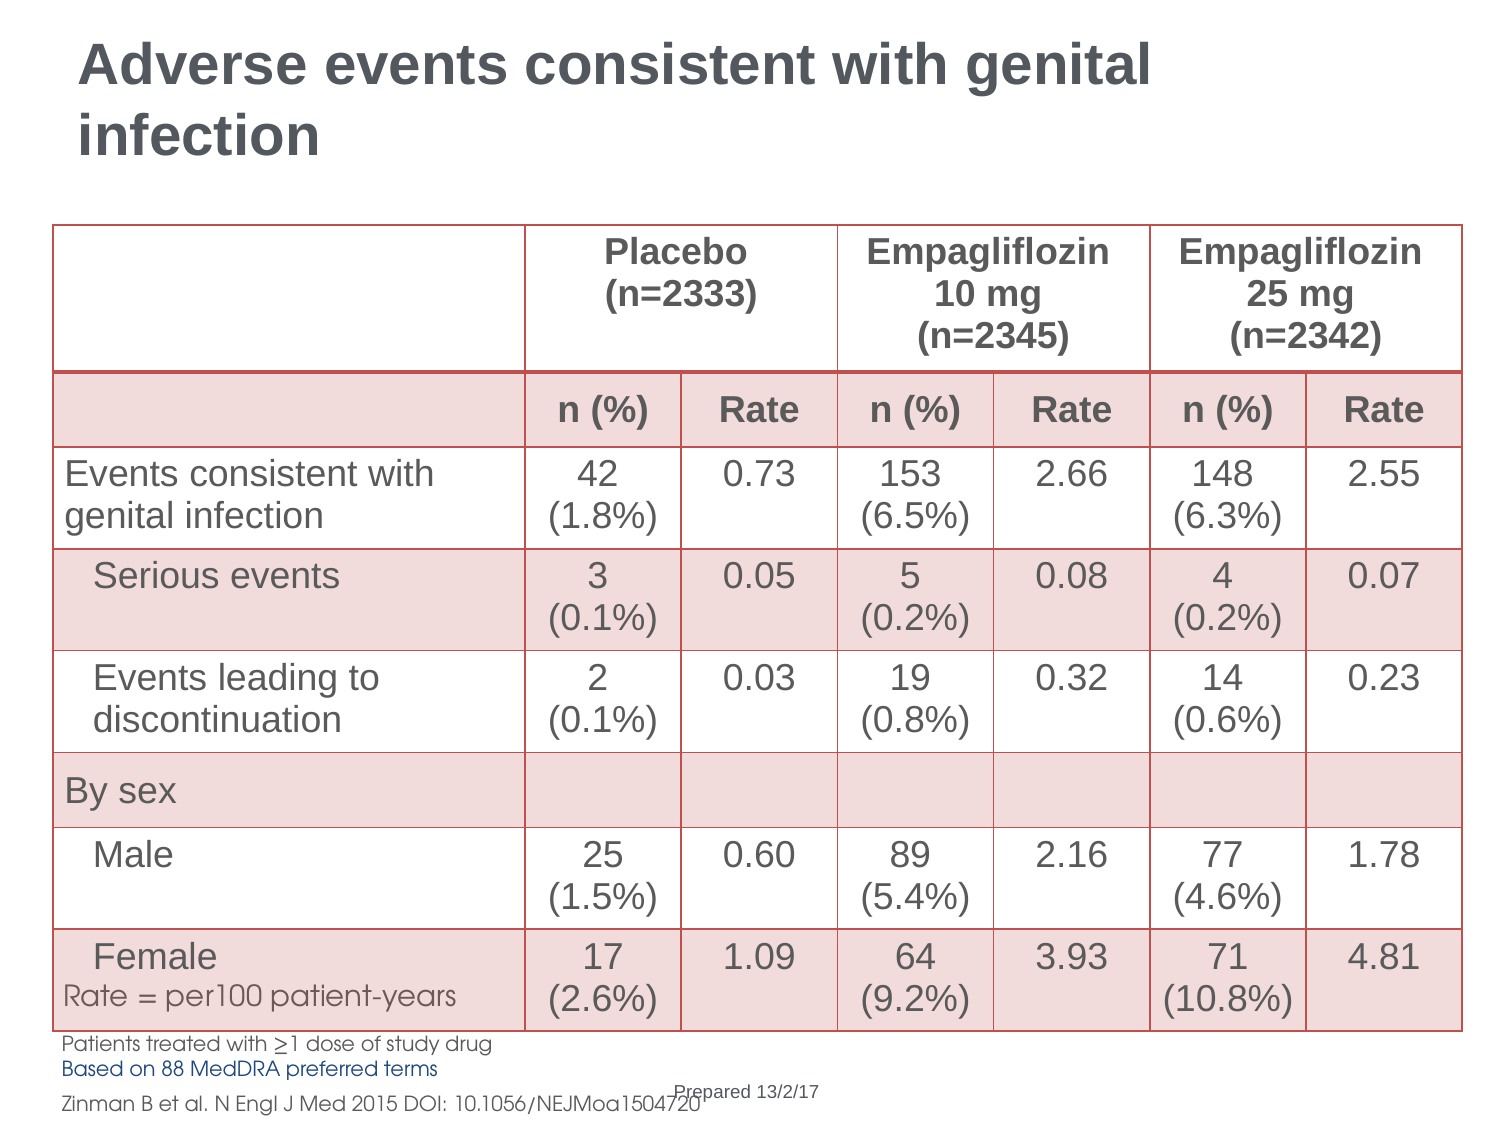

Adverse events consistent with genital infection
|  | Placebo (n=2333) |  | Empagliflozin 10 mg (n=2345) |  | Empagliflozin 25 mg (n=2342) |  |
| --- | --- | --- | --- | --- | --- | --- |
|  | n (%) | Rate | n (%) | Rate | n (%) | Rate |
| Events consistent with genital infection | 42 (1.8%) | 0.73 | 153 (6.5%) | 2.66 | 148 (6.3%) | 2.55 |
| Serious events | 3 (0.1%) | 0.05 | 5 (0.2%) | 0.08 | 4 (0.2%) | 0.07 |
| Events leading to discontinuation | 2 (0.1%) | 0.03 | 19 (0.8%) | 0.32 | 14 (0.6%) | 0.23 |
| By sex |  |  |  |  |  |  |
| Male | 25 (1.5%) | 0.60 | 89 (5.4%) | 2.16 | 77 (4.6%) | 1.78 |
| Female | 17 (2.6%) | 1.09 | 64 (9.2%) | 3.93 | 71 (10.8%) | 4.81 |
Rate = per100 patient-years
Patients treated with ≥1 dose of study drug
Based on 88 MedDRA preferred terms
Zinman B et al. N Engl J Med 2015 DOI: 10.1056/NEJMoa1504720